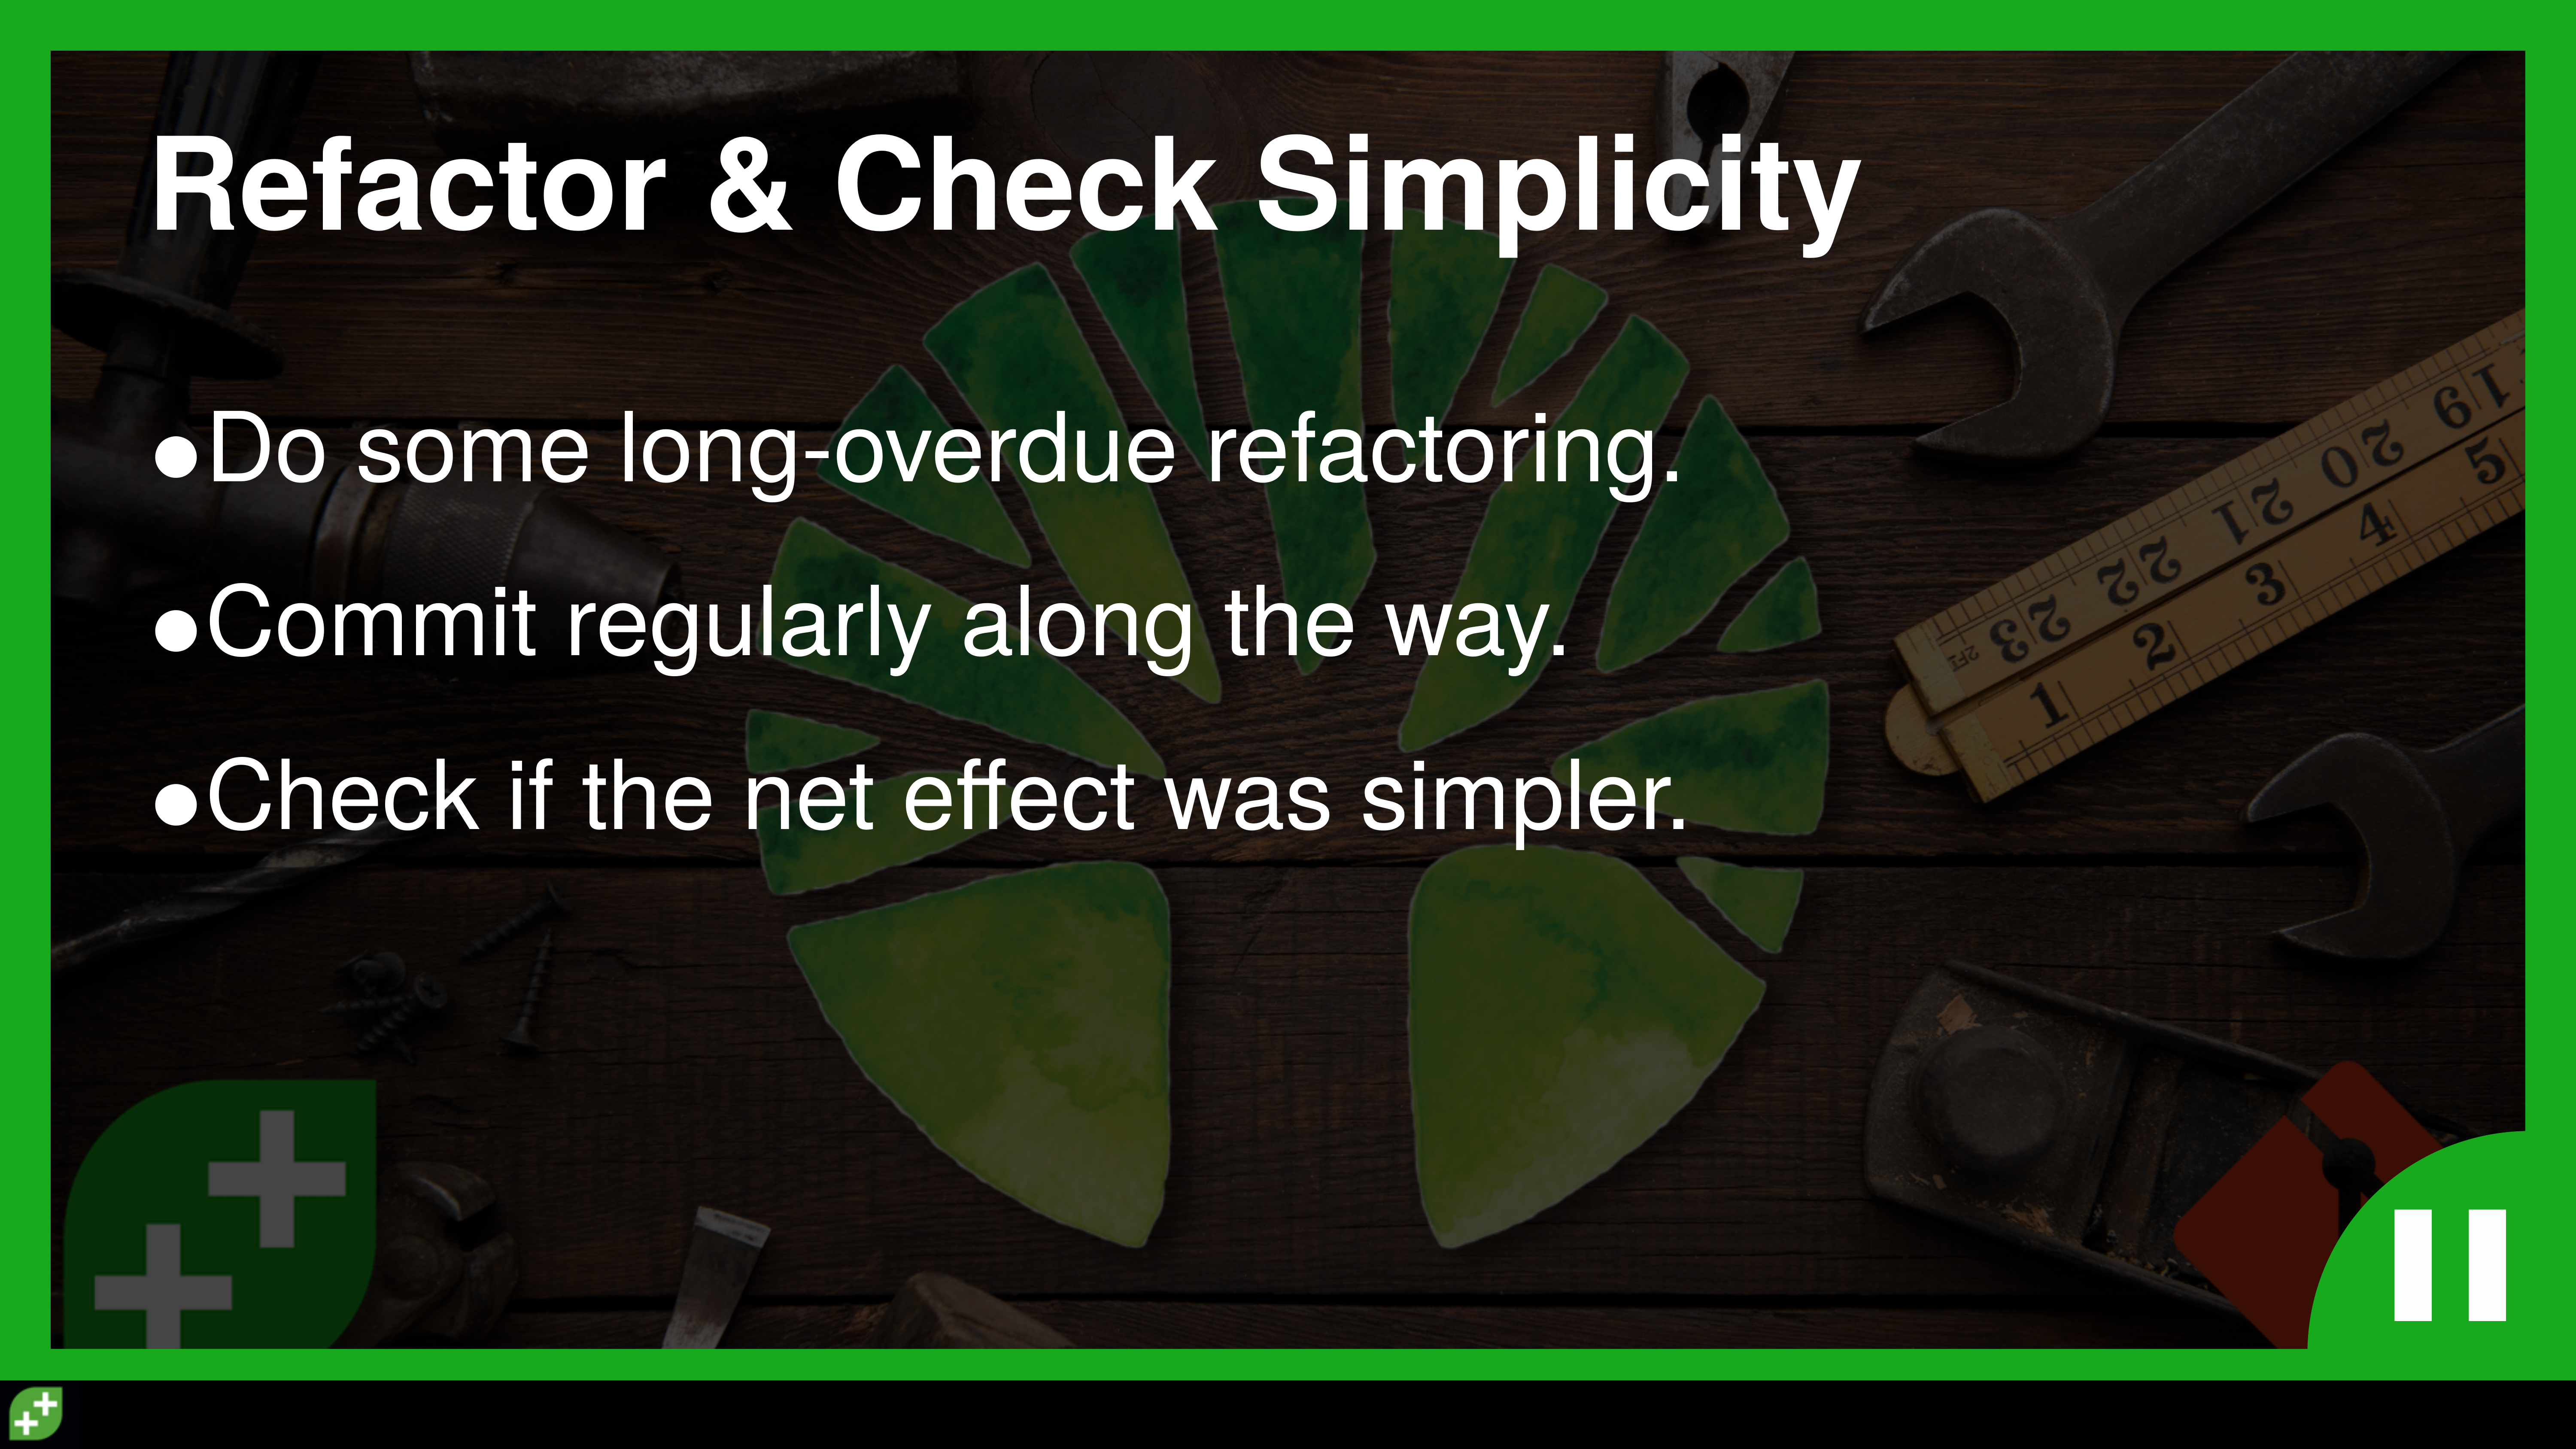

# Refactor & Check Simplicity
Do some long-overdue refactoring.
Commit regularly along the way.
Check if the net effect was simpler.